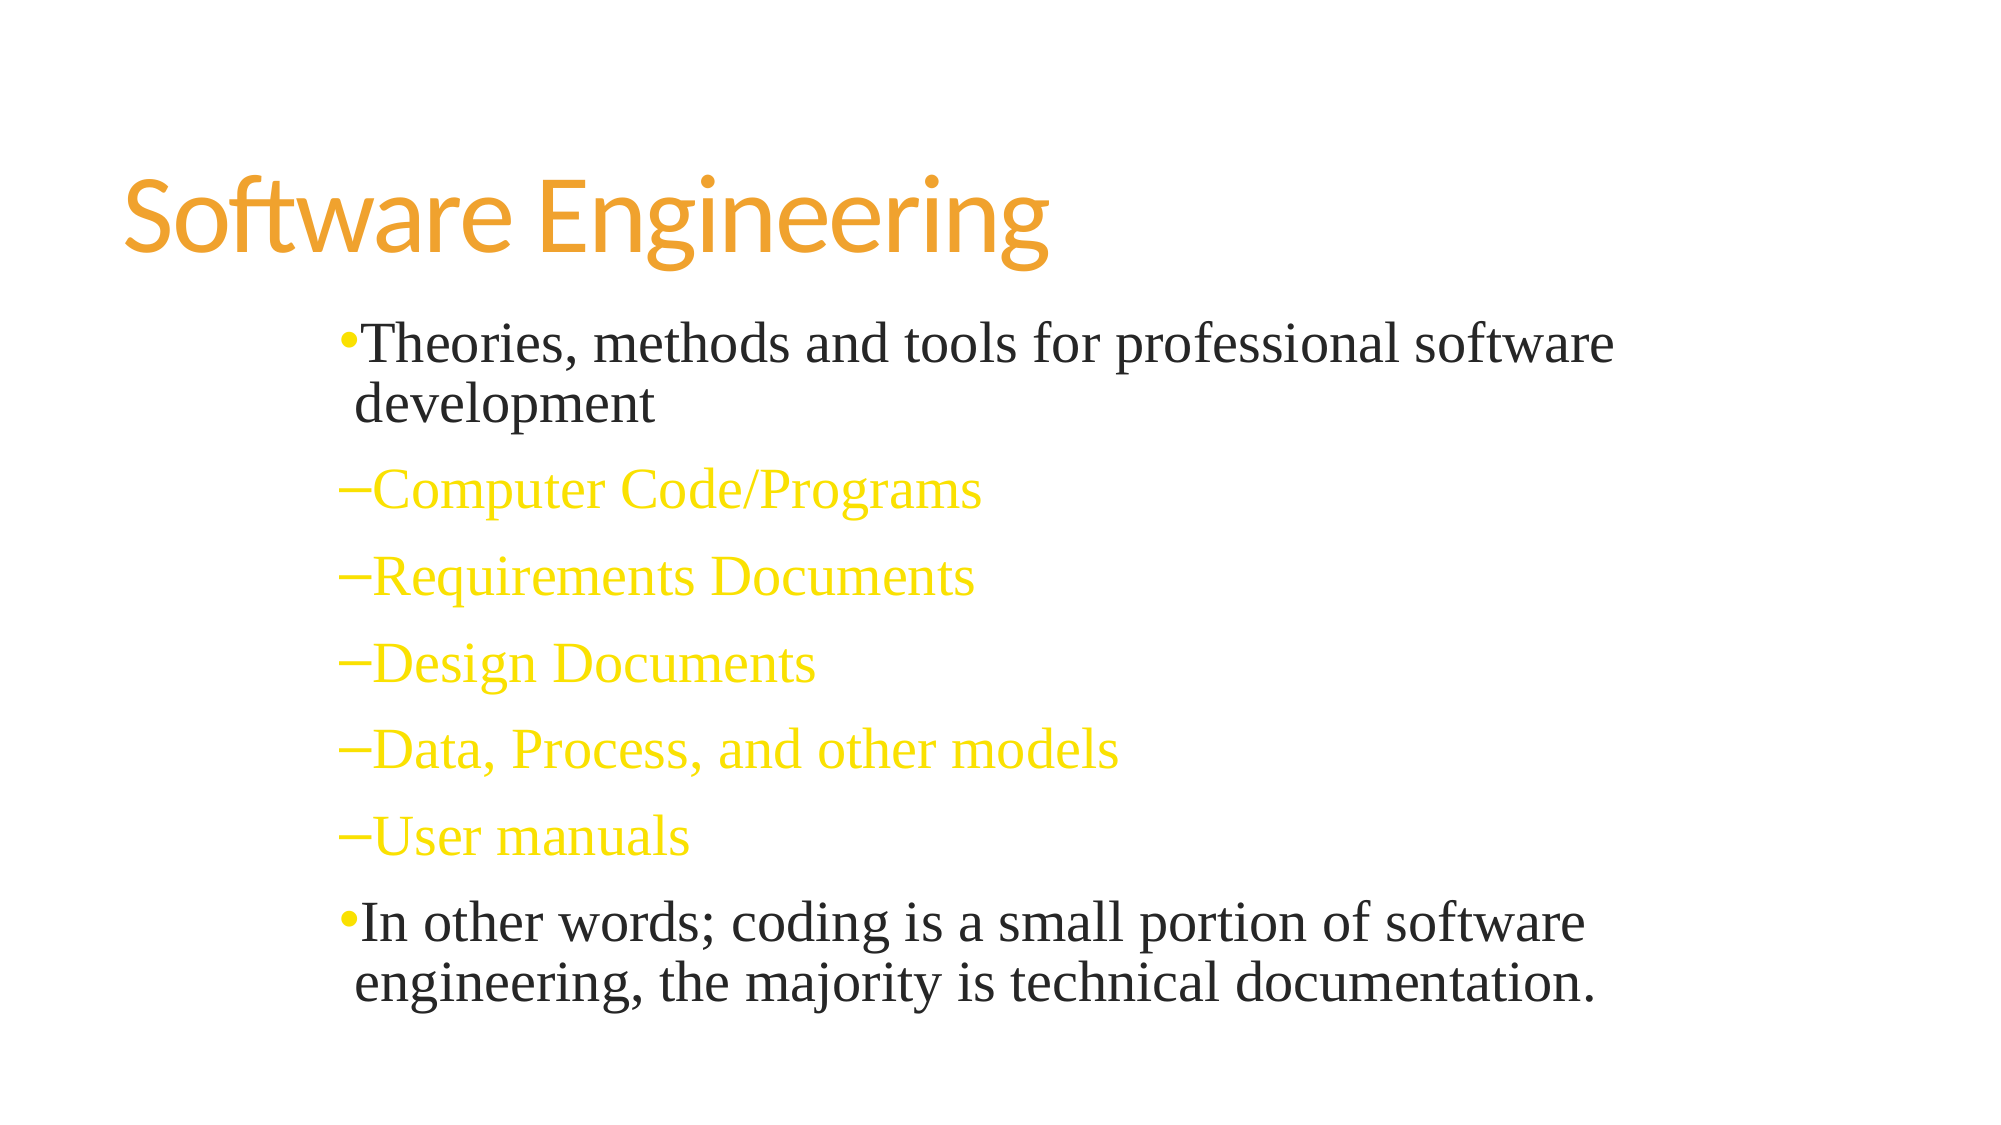

Software Engineering
Theories, methods and tools for professional software development
Computer Code/Programs
Requirements Documents
Design Documents
Data, Process, and other models
User manuals
In other words; coding is a small portion of software engineering, the majority is technical documentation.